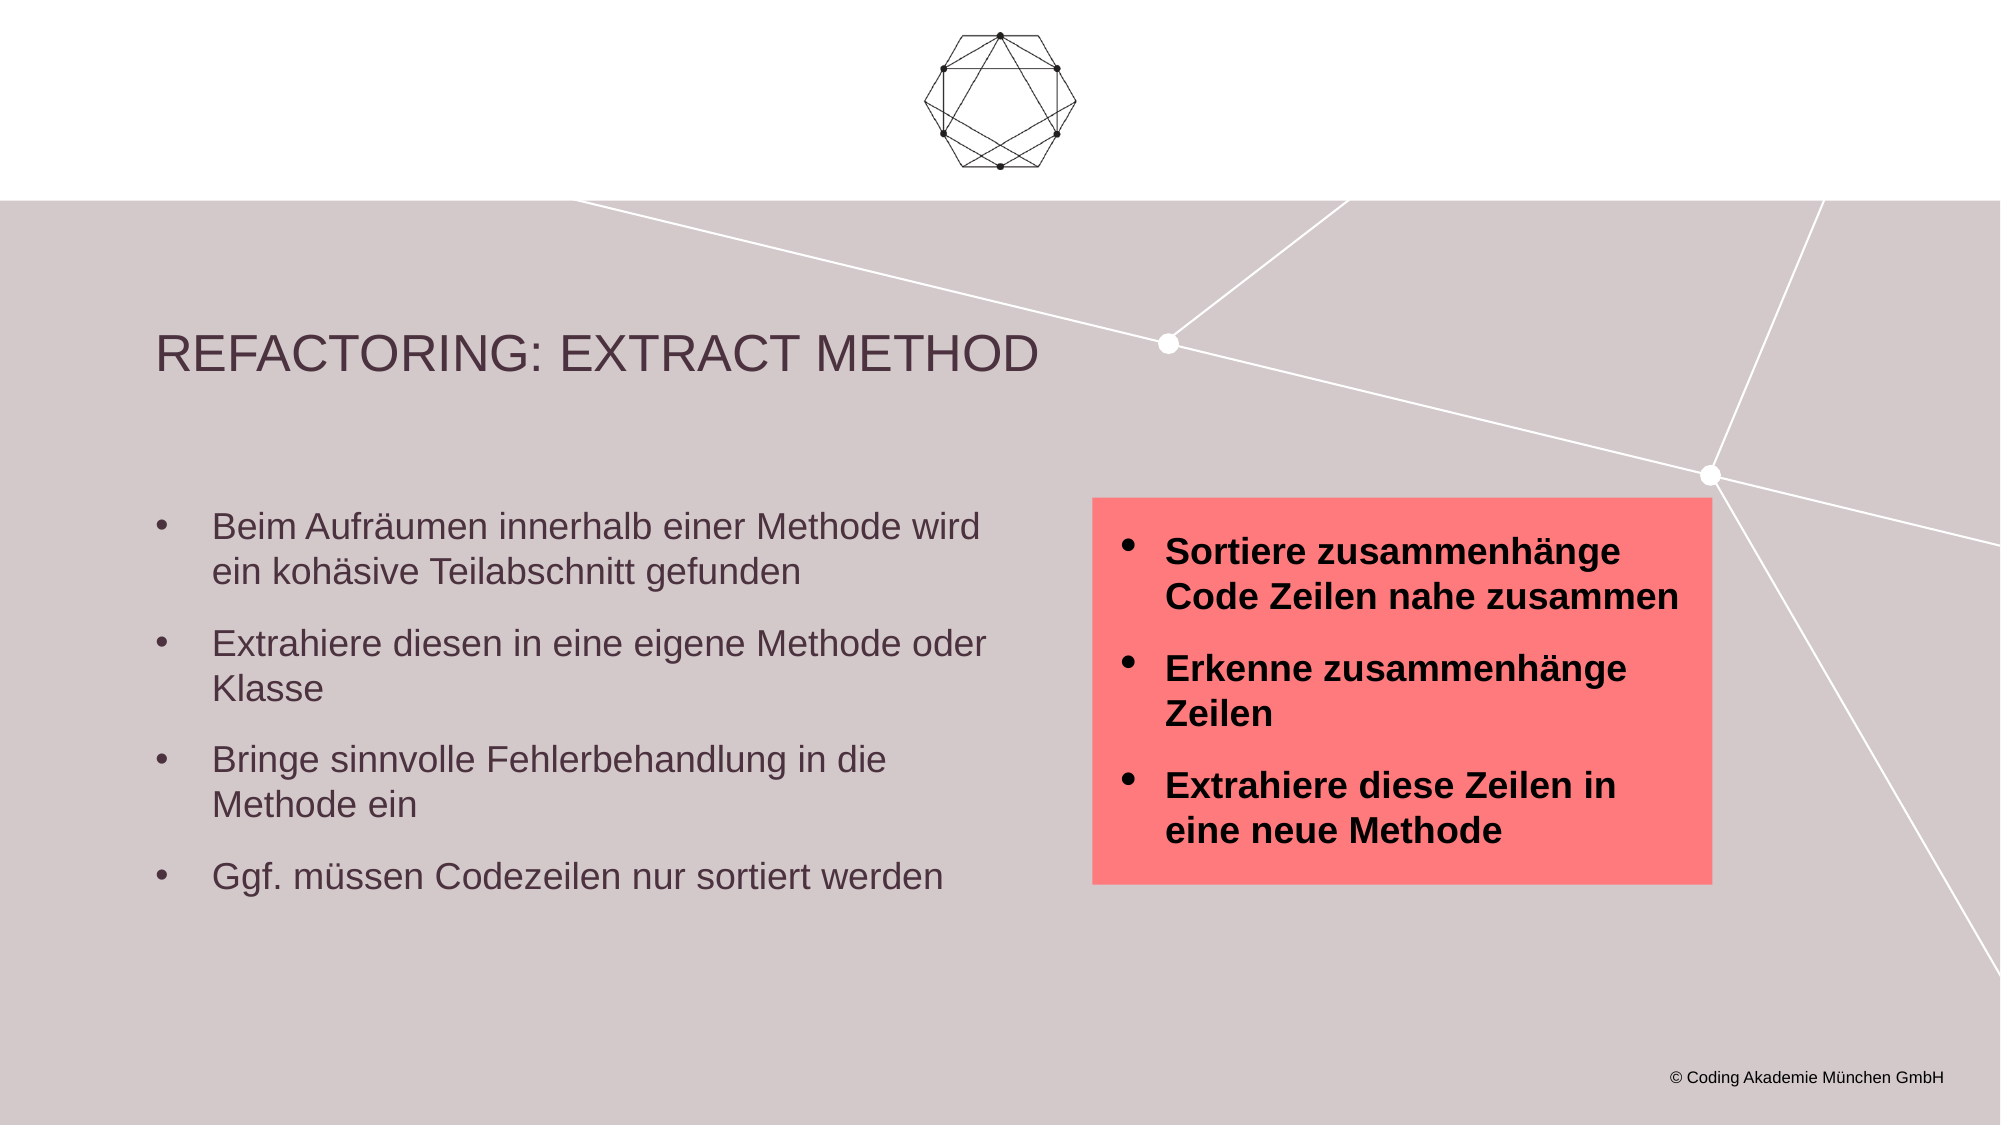

# refactoring: extract method
Beim Aufräumen innerhalb einer Methode wird ein kohäsive Teilabschnitt gefunden
Extrahiere diesen in eine eigene Methode oder Klasse
Bringe sinnvolle Fehlerbehandlung in die Methode ein
Ggf. müssen Codezeilen nur sortiert werden
Sortiere zusammenhänge Code Zeilen nahe zusammen
Erkenne zusammenhänge Zeilen
Extrahiere diese Zeilen in eine neue Methode
© Coding Akademie München GmbH